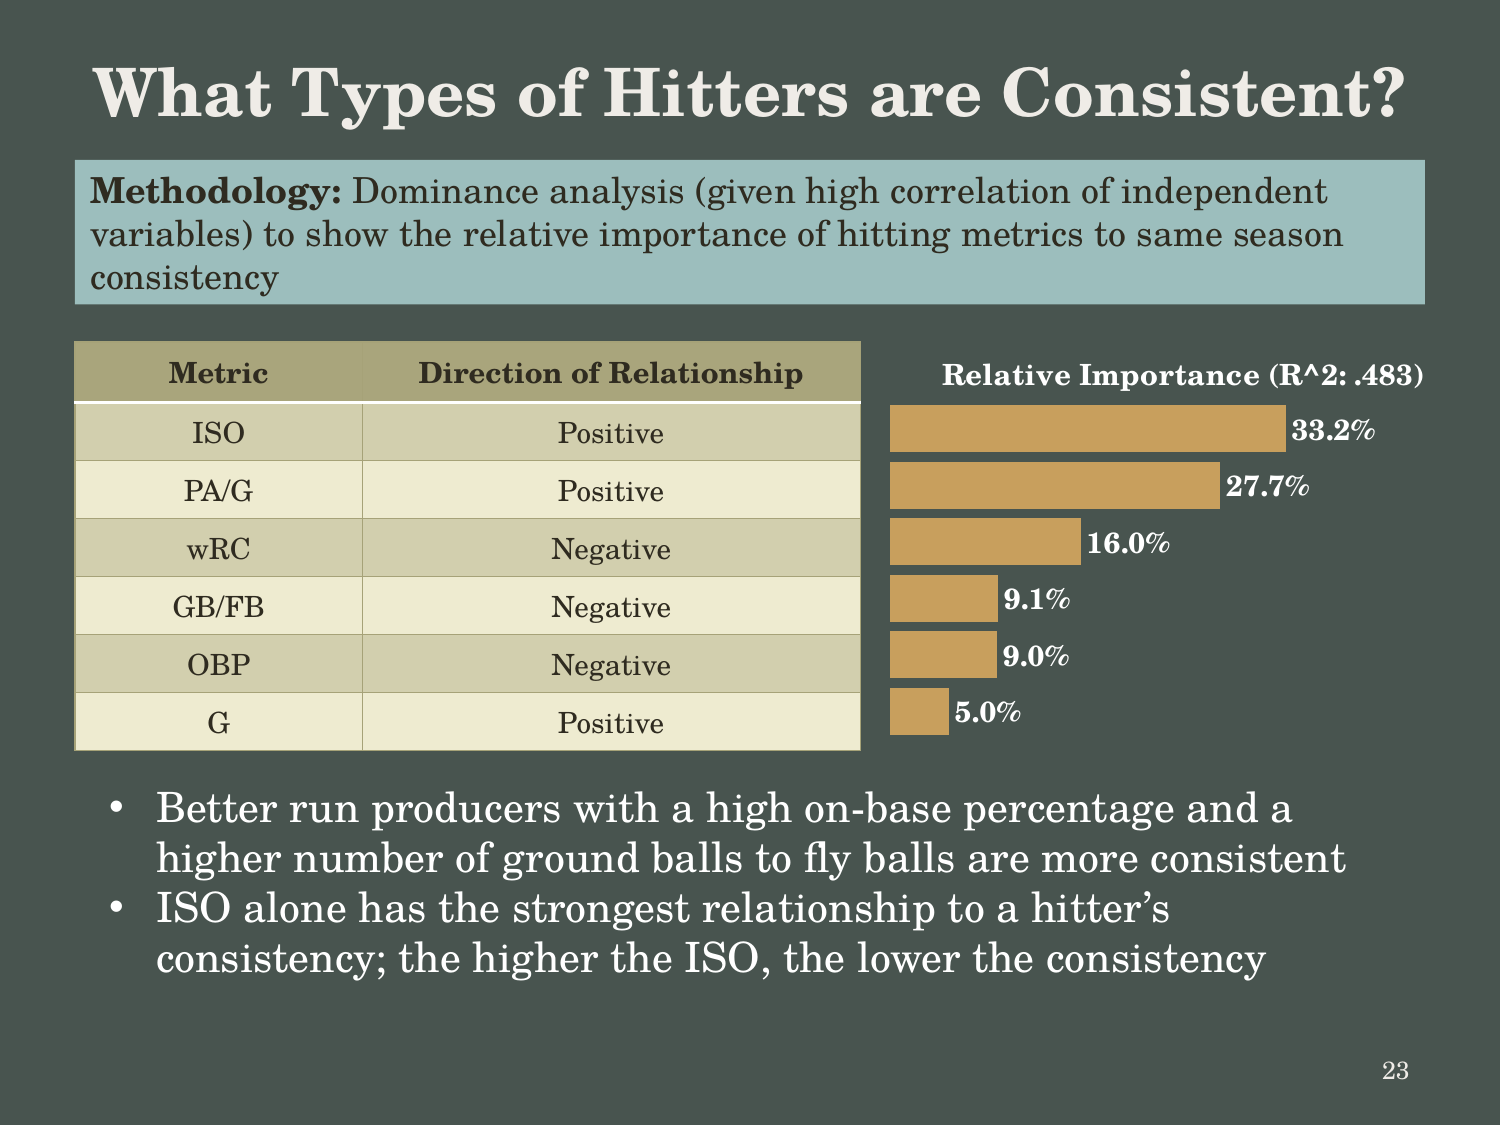

# What Types of Hitters are Consistent?
Methodology: Dominance analysis (given high correlation of independent variables) to show the relative importance of hitting metrics to same season consistency

### Chart: Relative Importance (R^2: .483)

| Category | Series 1 |
|---|---|
|  | 0.04950092 |
|  | 0.09003417 |
|  | 0.09074952 |
|  | 0.1602065 |
|  | 0.2772722 |
|  | 0.33223669 |
| Metric | Direction of Relationship |
| --- | --- |
| ISO | Positive |
| PA/G | Positive |
| wRC | Negative |
| GB/FB | Negative |
| OBP | Negative |
| G | Positive |
Better run producers with a high on-base percentage and a higher number of ground balls to fly balls are more consistent
ISO alone has the strongest relationship to a hitter’s consistency; the higher the ISO, the lower the consistency
23